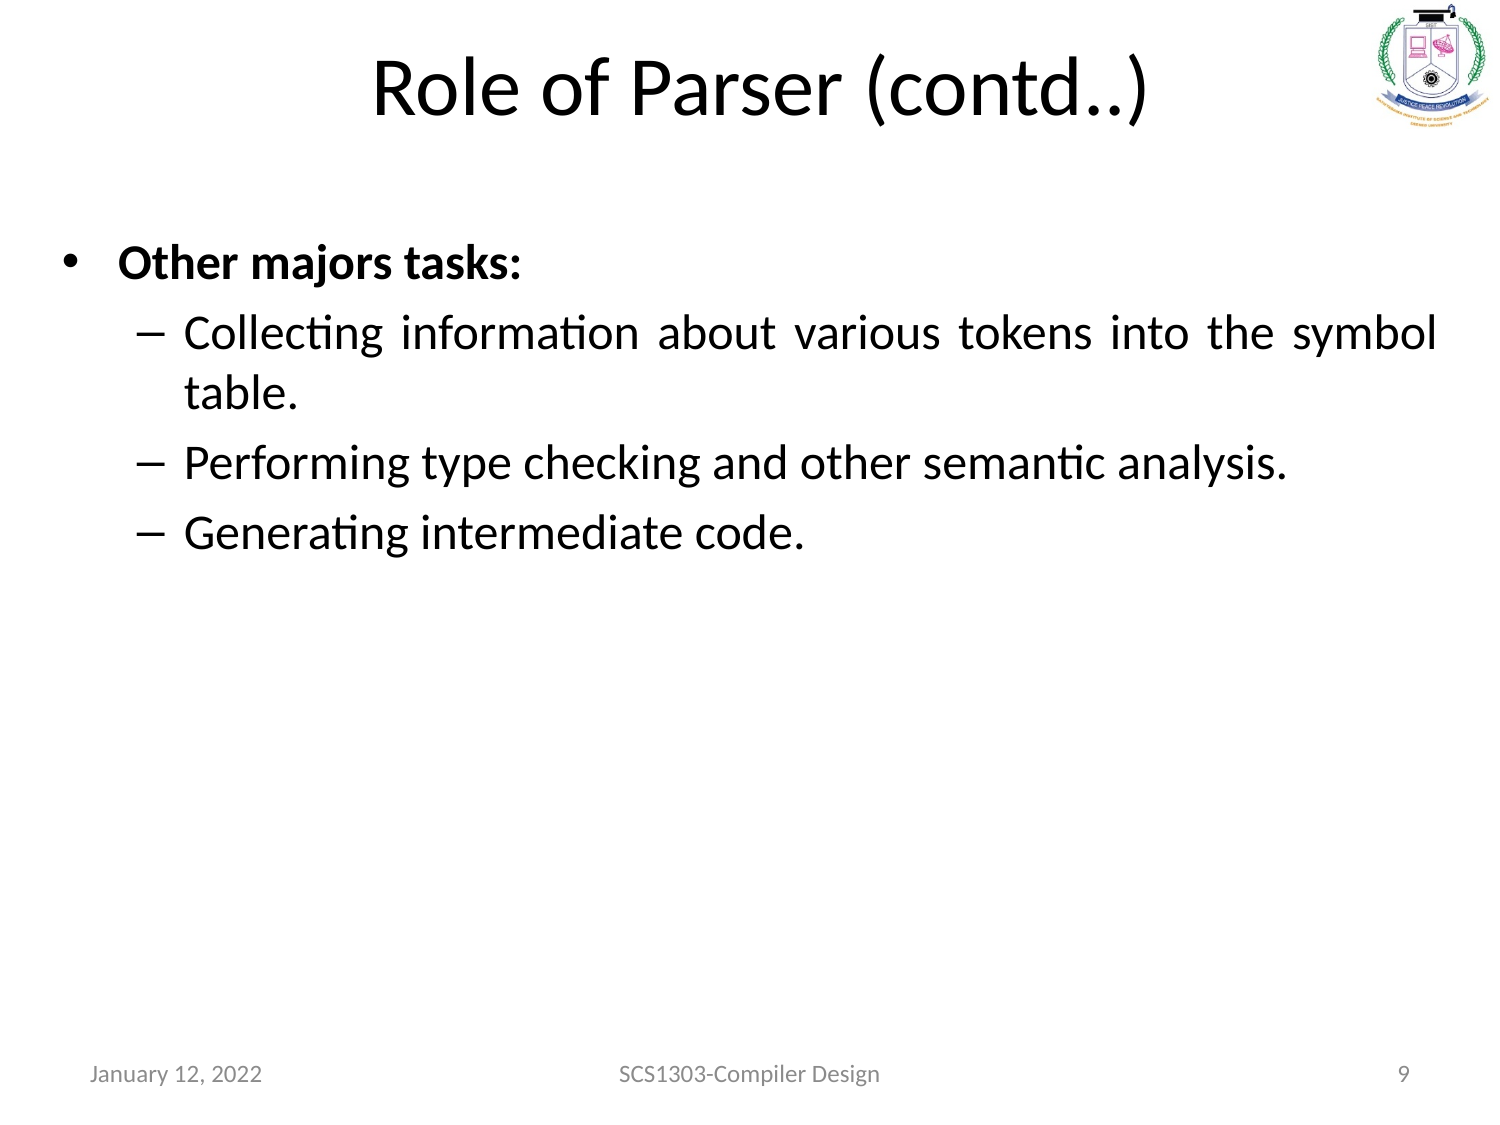

# Role of Parser (contd..)

Other majors tasks:
Collecting information about various tokens into the symbol table.
Performing type checking and other semantic analysis.
Generating intermediate code.

January 12, 2022
SCS1303-Compiler Design
9